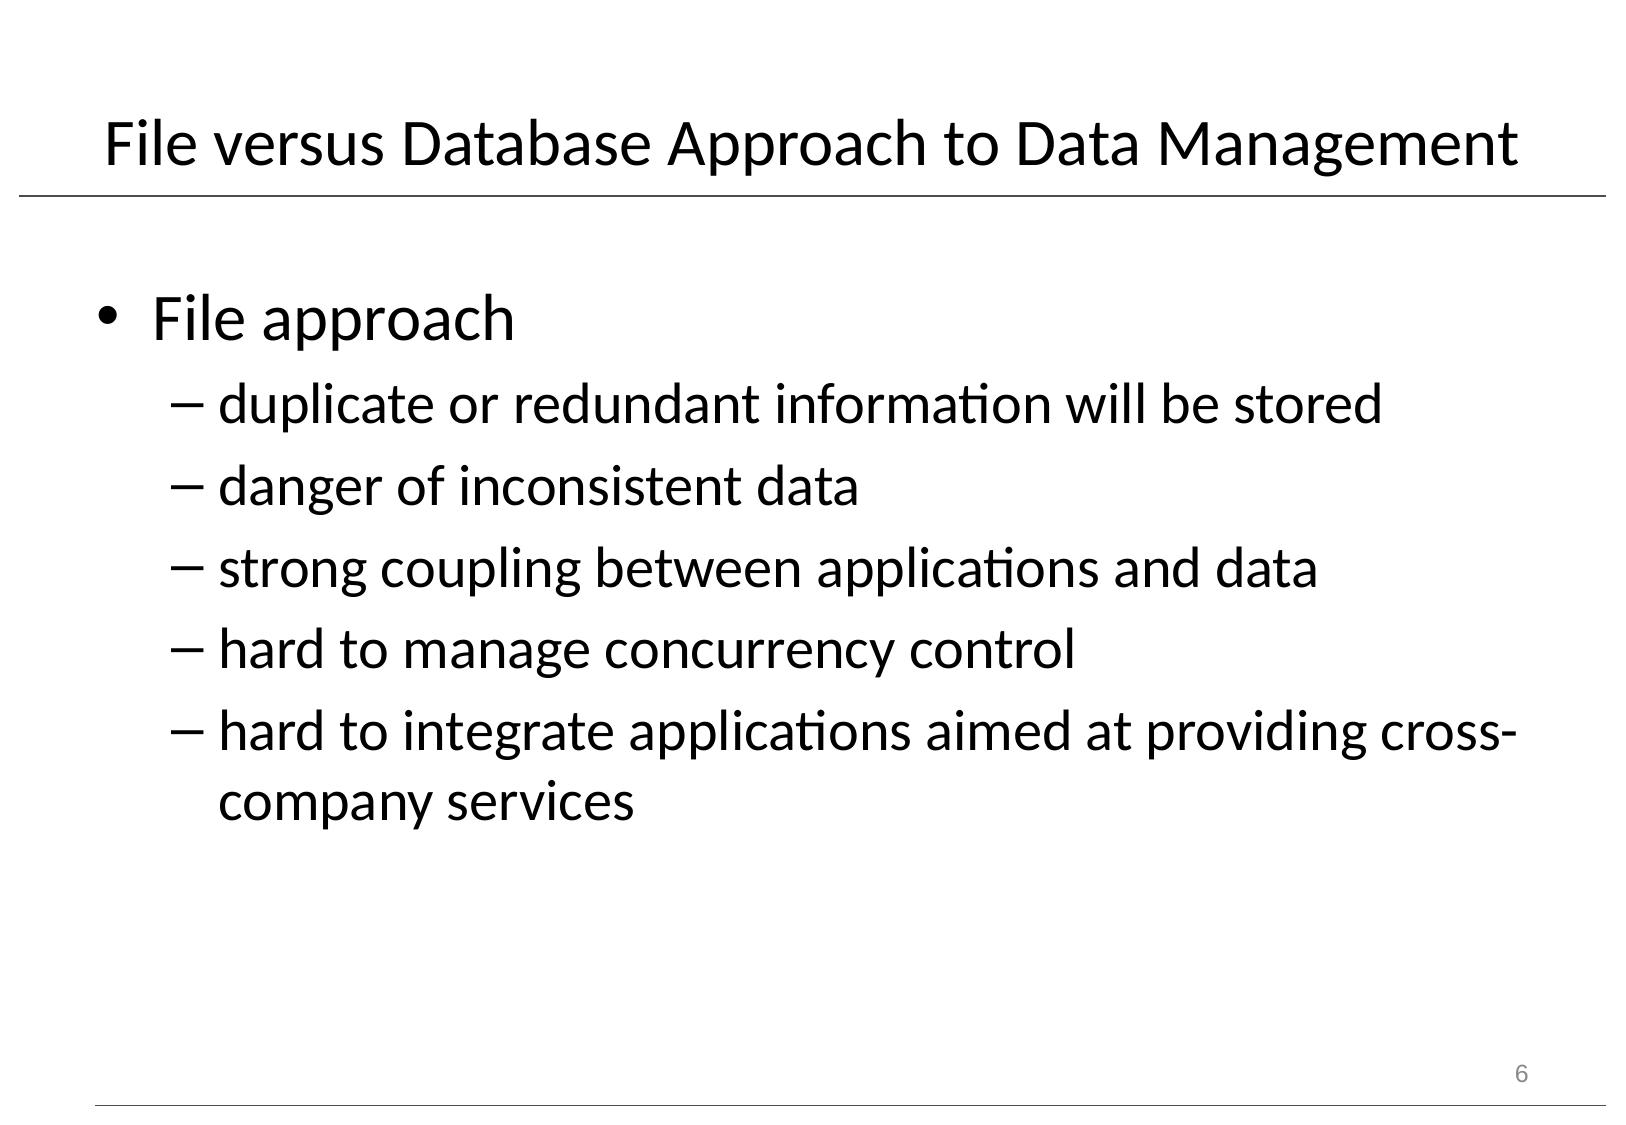

# File versus Database Approach to Data Management
File approach
duplicate or redundant information will be stored
danger of inconsistent data
strong coupling between applications and data
hard to manage concurrency control
hard to integrate applications aimed at providing cross-company services
6